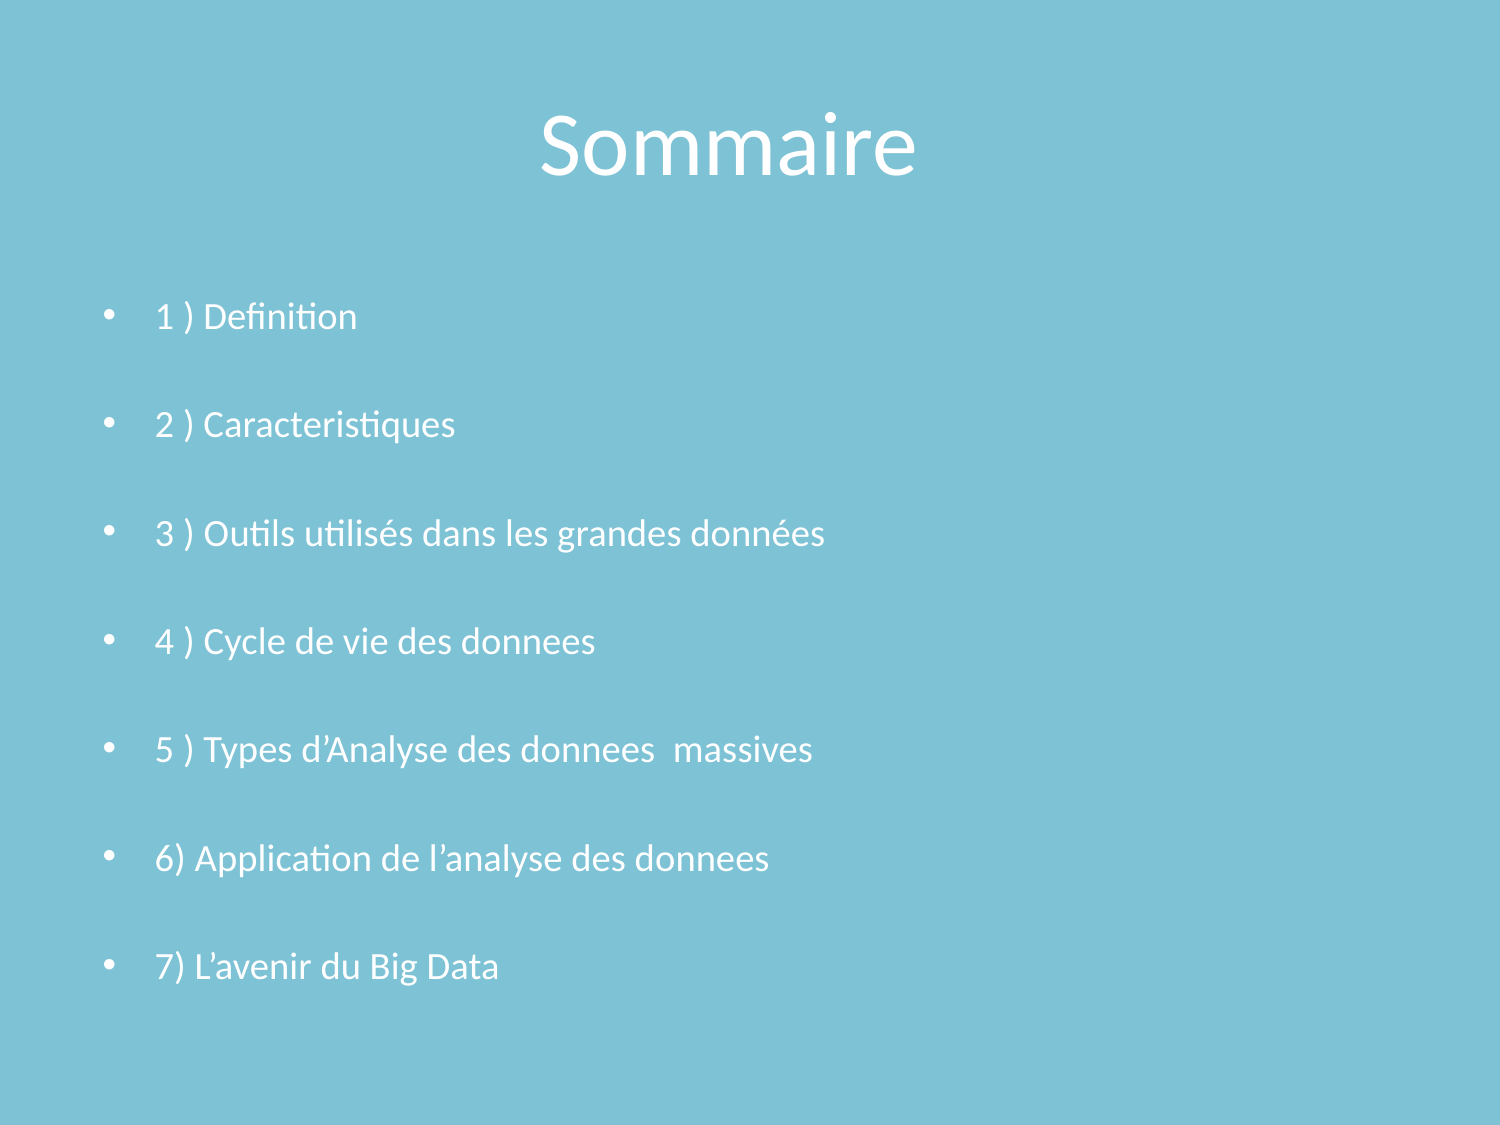

# Sommaire

1 ) Definition

2 ) Caracteristiques

3 ) Outils utilisés dans les grandes données

4 ) Cycle de vie des donnees

5 ) Types d’Analyse des donnees  massives

6) Application de l’analyse des donnees

7) L’avenir du Big Data